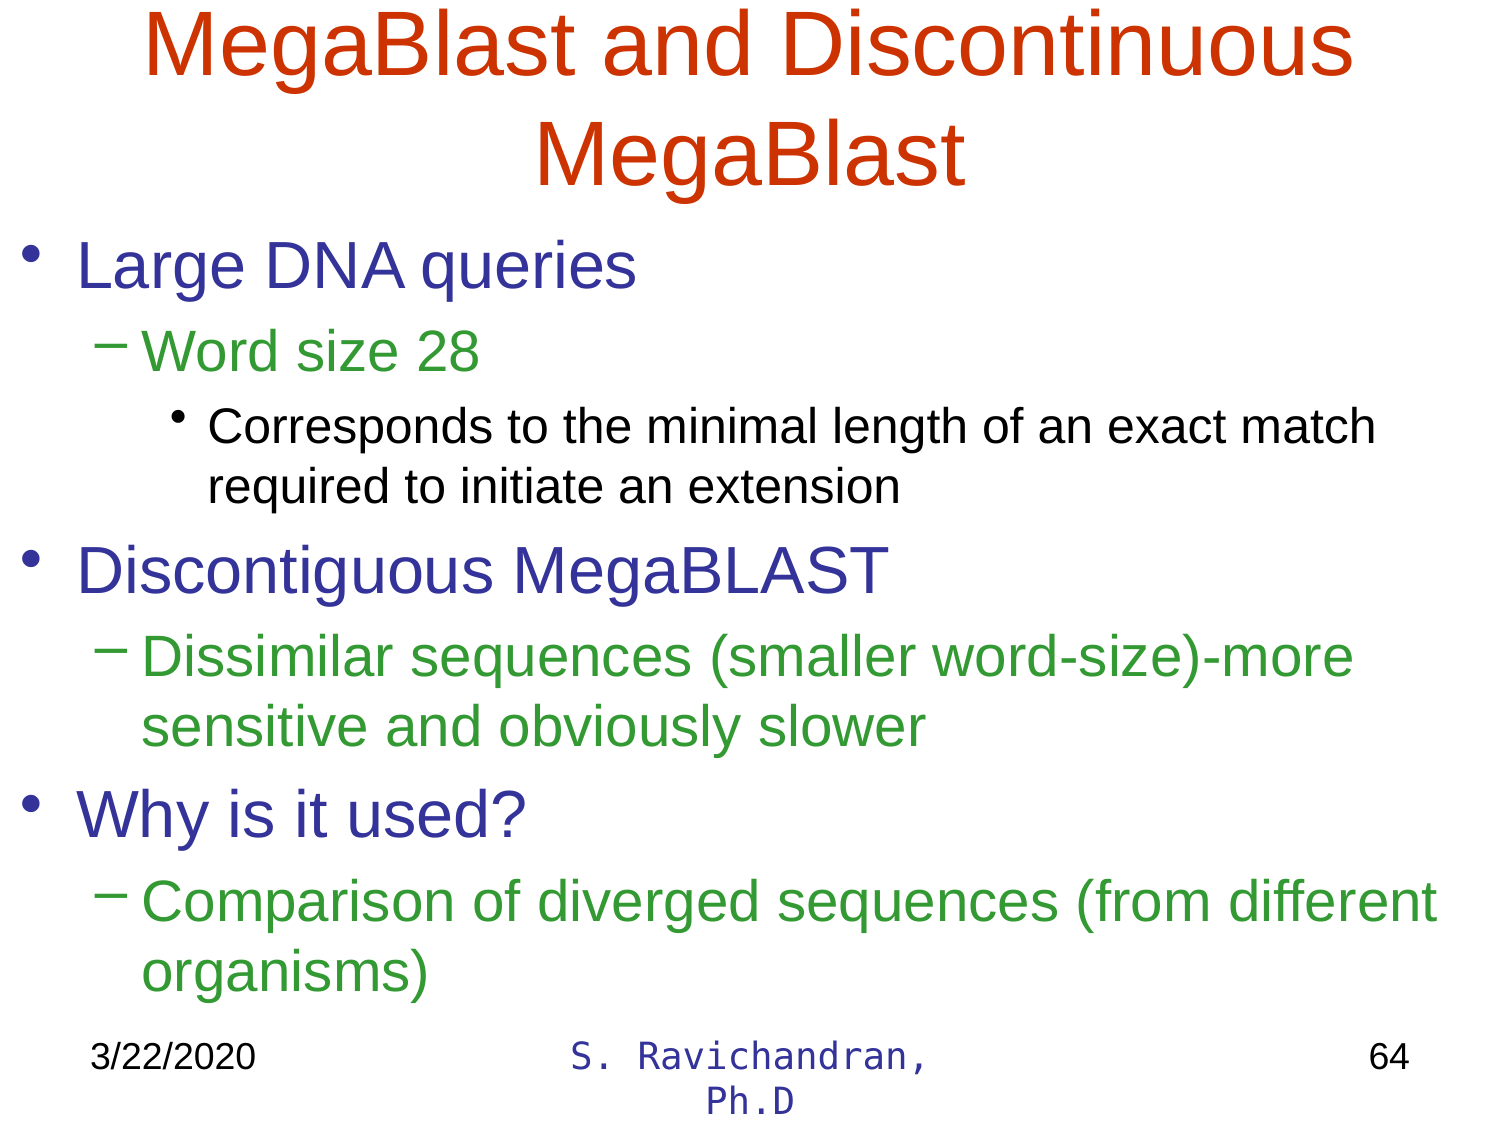

# MegaBlast and Discontinuous MegaBlast
Large DNA queries
Word size 28
Corresponds to the minimal length of an exact match required to initiate an extension
Discontiguous MegaBLAST
Dissimilar sequences (smaller word-size)-more sensitive and obviously slower
Why is it used?
Comparison of diverged sequences (from different organisms)
3/22/2020
S. Ravichandran, Ph.D
64